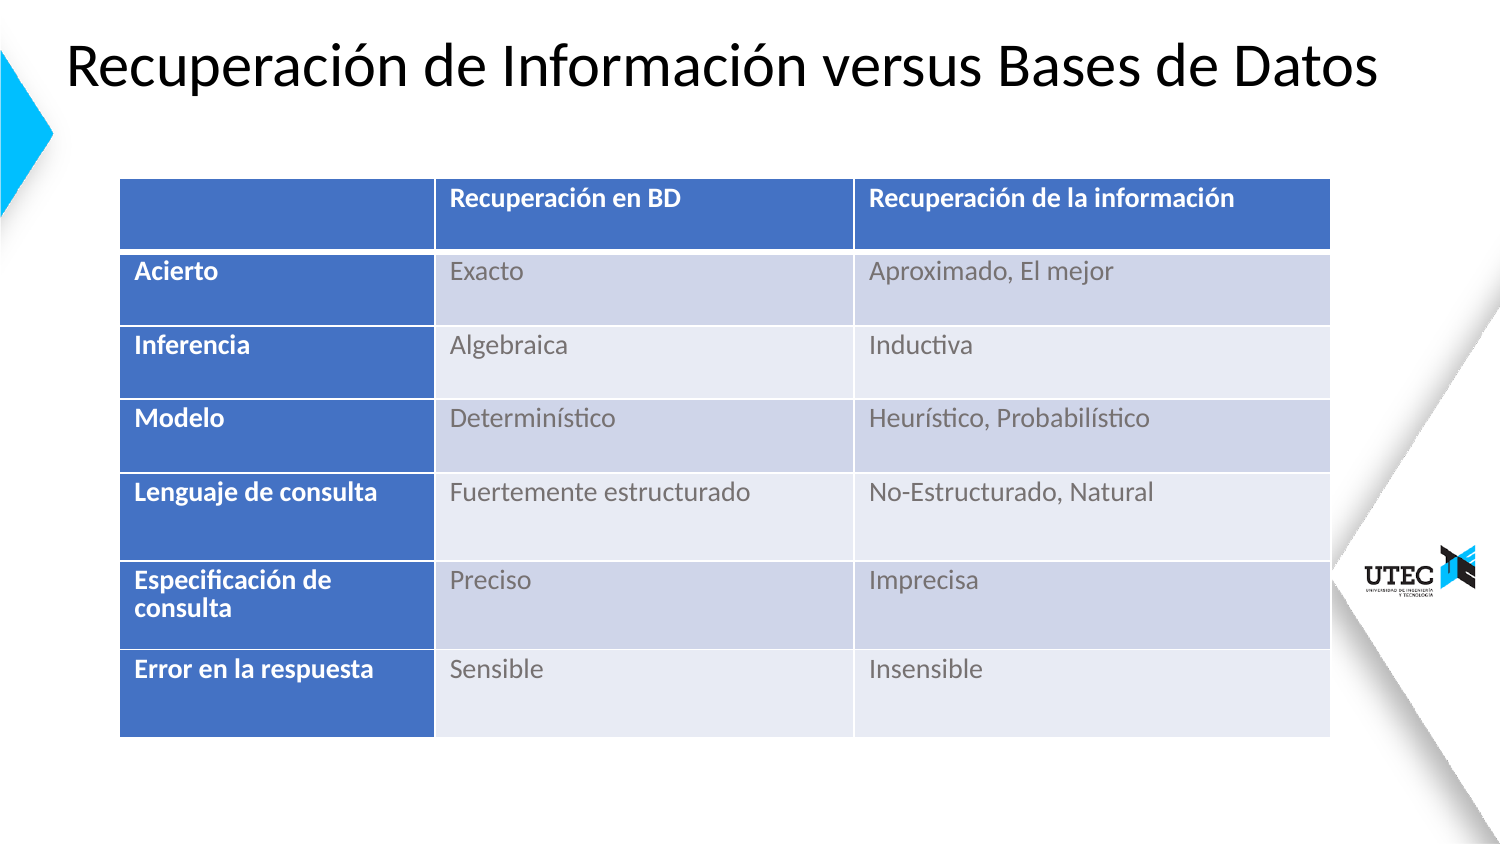

# Recuperación de Información versus Bases de Datos
|  | Recuperación en BD | Recuperación de la información |
| --- | --- | --- |
| Acierto | Exacto | Aproximado, El mejor |
| Inferencia | Algebraica | Inductiva |
| Modelo | Determinístico | Heurístico, Probabilístico |
| Lenguaje de consulta | Fuertemente estructurado | No-Estructurado, Natural |
| Especificación de consulta | Preciso | Imprecisa |
| Error en la respuesta | Sensible | Insensible |